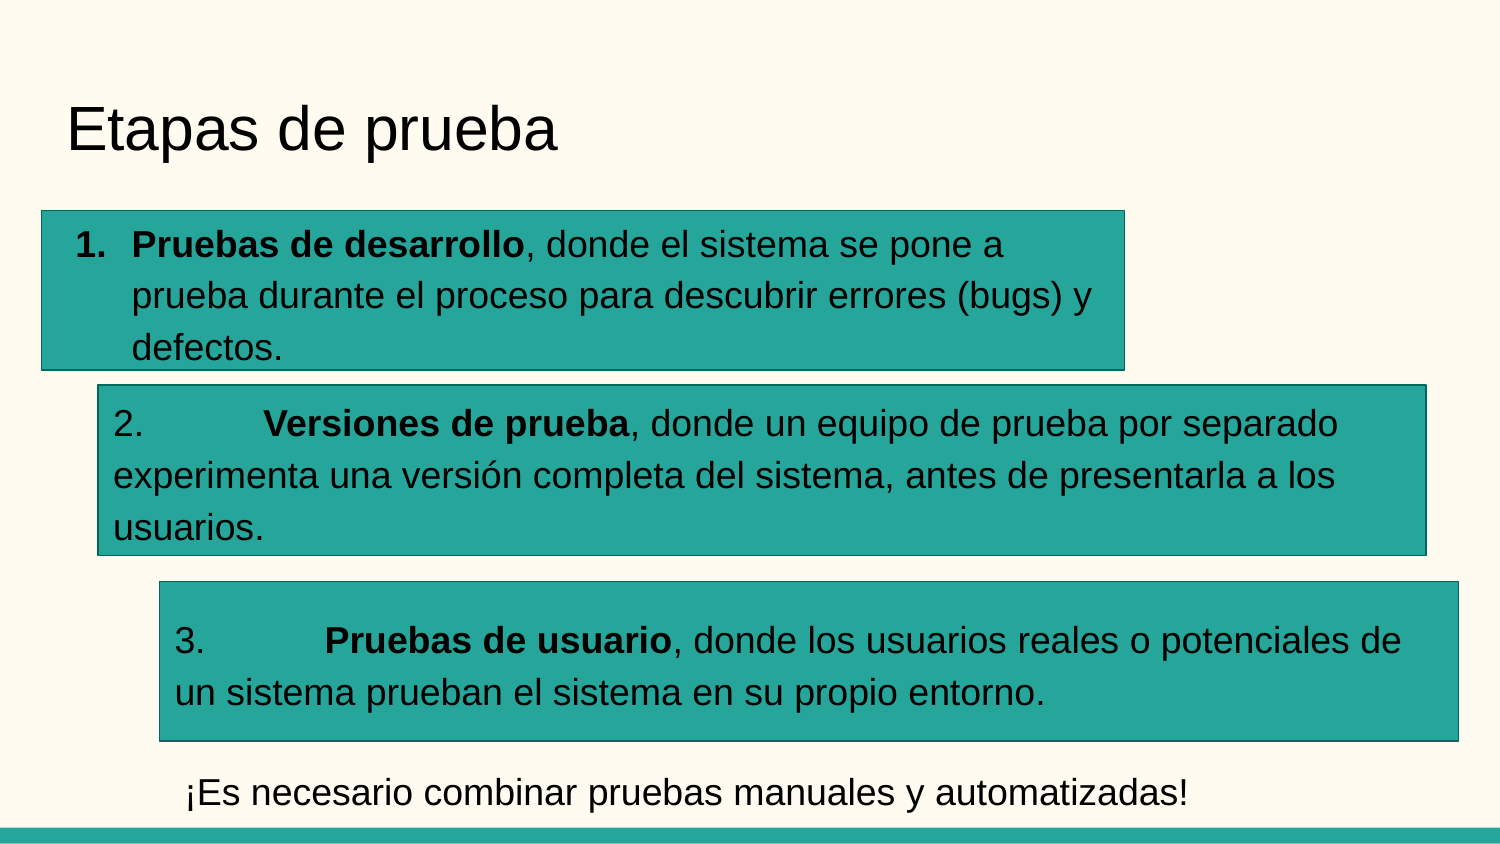

# Etapas de prueba
Pruebas de desarrollo, donde el sistema se pone a prueba durante el proceso para descubrir errores (bugs) y defectos.
2.	Versiones de prueba, donde un equipo de prueba por separado experimenta una versión completa del sistema, antes de presentarla a los usuarios.
3.	Pruebas de usuario, donde los usuarios reales o potenciales de un sistema prueban el sistema en su propio entorno.
¡Es necesario combinar pruebas manuales y automatizadas!